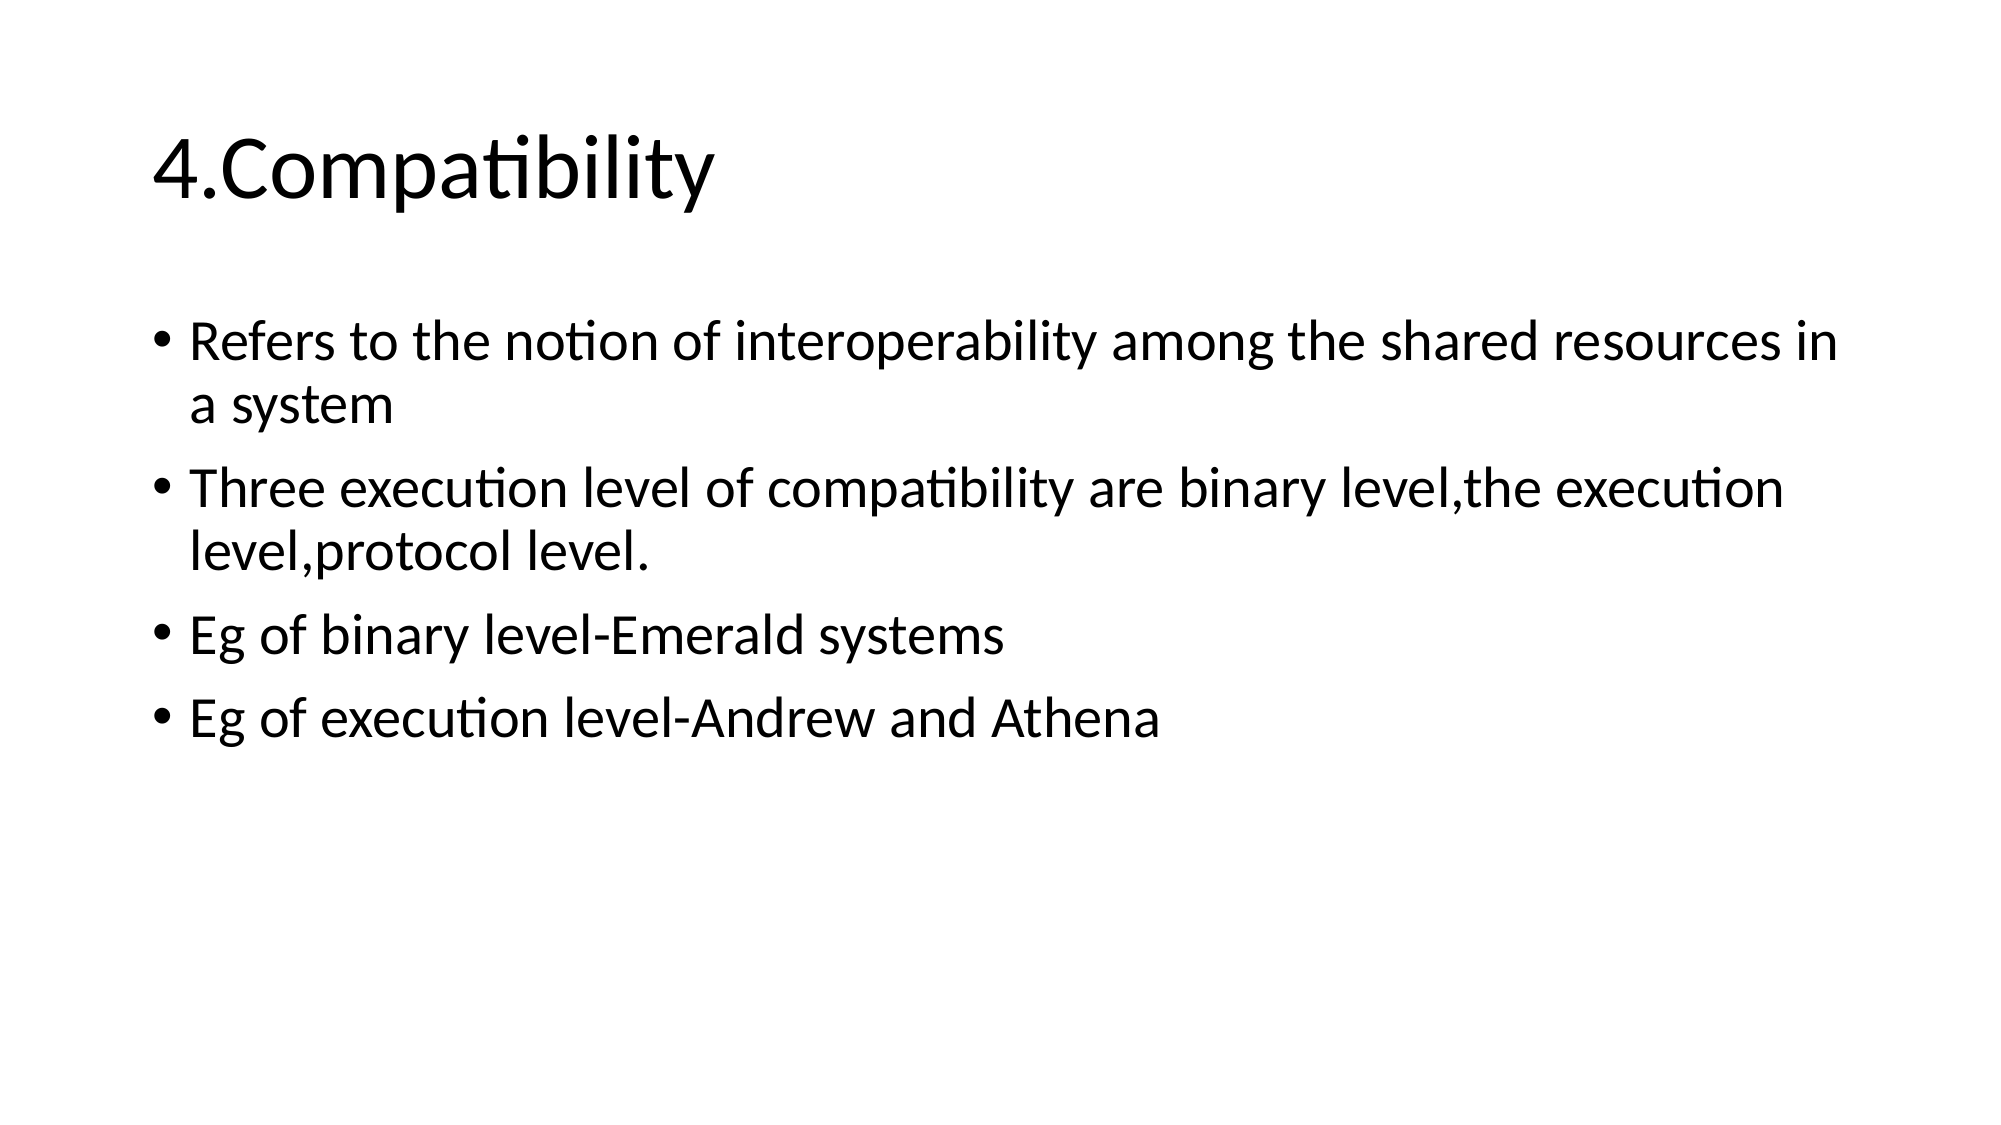

# 4.Compatibility
Refers to the notion of interoperability among the shared resources in a system
Three execution level of compatibility are binary level,the execution level,protocol level.
Eg of binary level-Emerald systems
Eg of execution level-Andrew and Athena